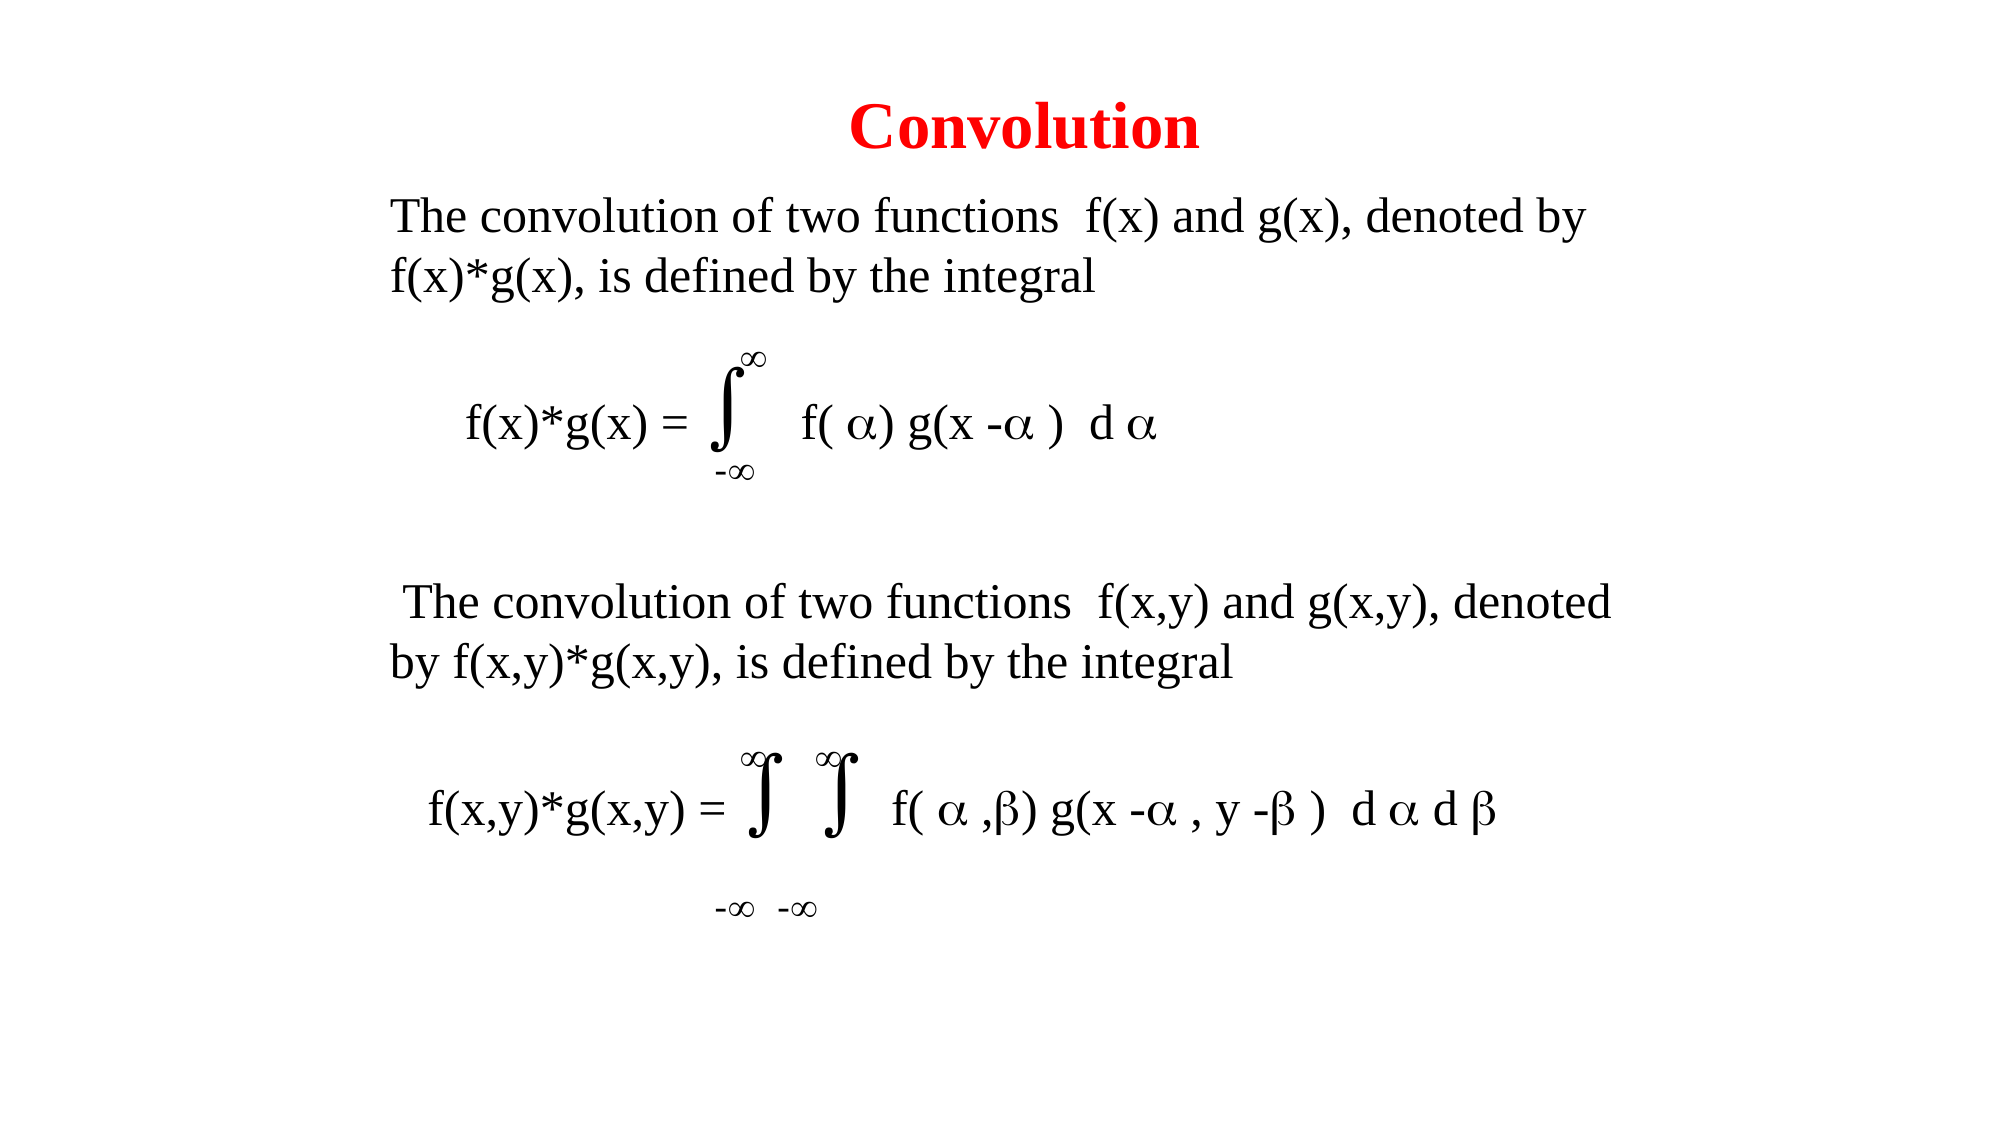

Convolution
The convolution of two functions  f(x) and g(x), denoted by f(x)*g(x), is defined by the integral
      f(x)*g(x) = ∫  f( α) g(x -α )  d α

 The convolution of two functions  f(x,y) and g(x,y), denoted by f(x,y)*g(x,y), is defined by the integral
   f(x,y)*g(x,y) = ∫ ∫ f( α ,β) g(x -α , y -β )  d α d β

∞
-∞
∞
∞
-∞
-∞